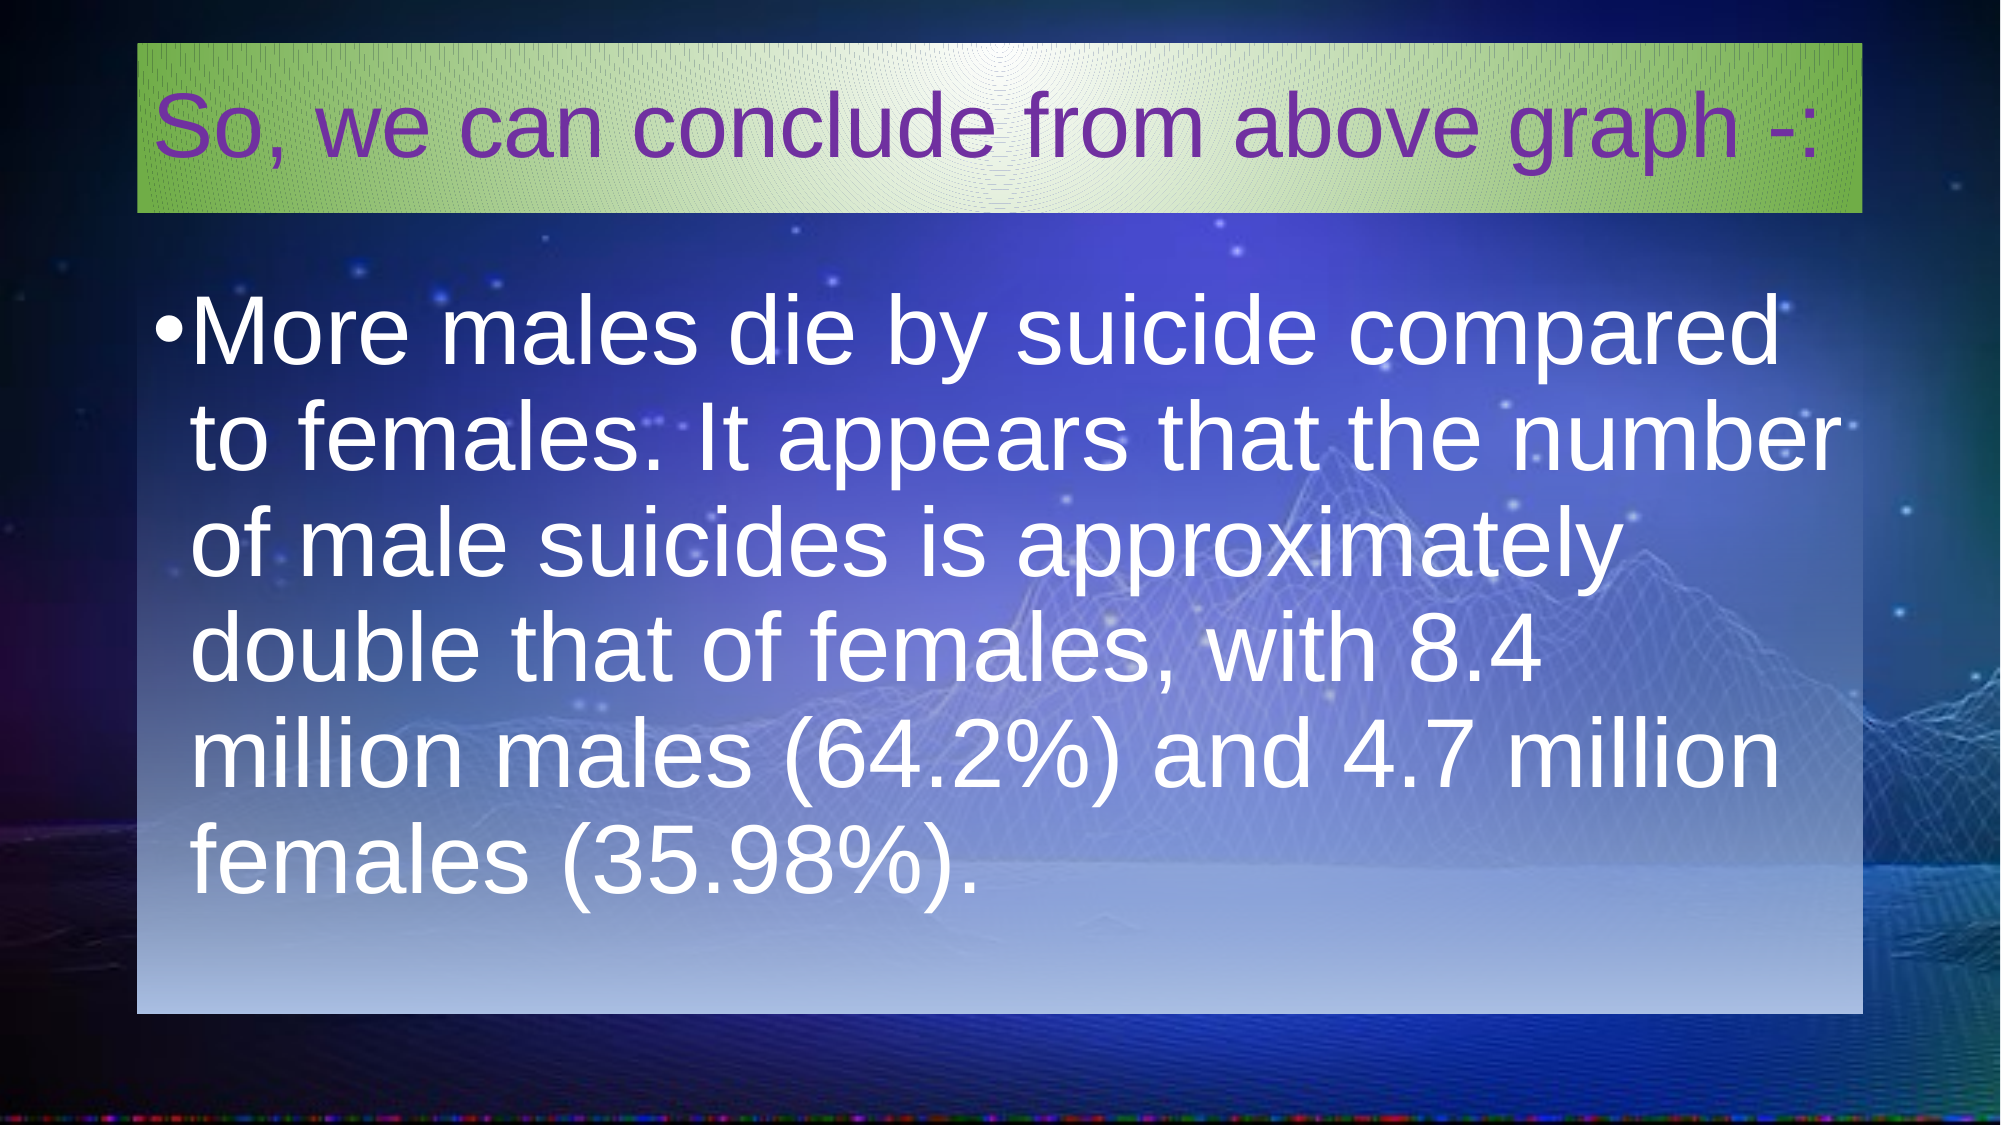

# So, we can conclude from above graph -:
More males die by suicide compared to females. It appears that the number of male suicides is approximately double that of females, with 8.4 million males (64.2%) and 4.7 million females (35.98%).